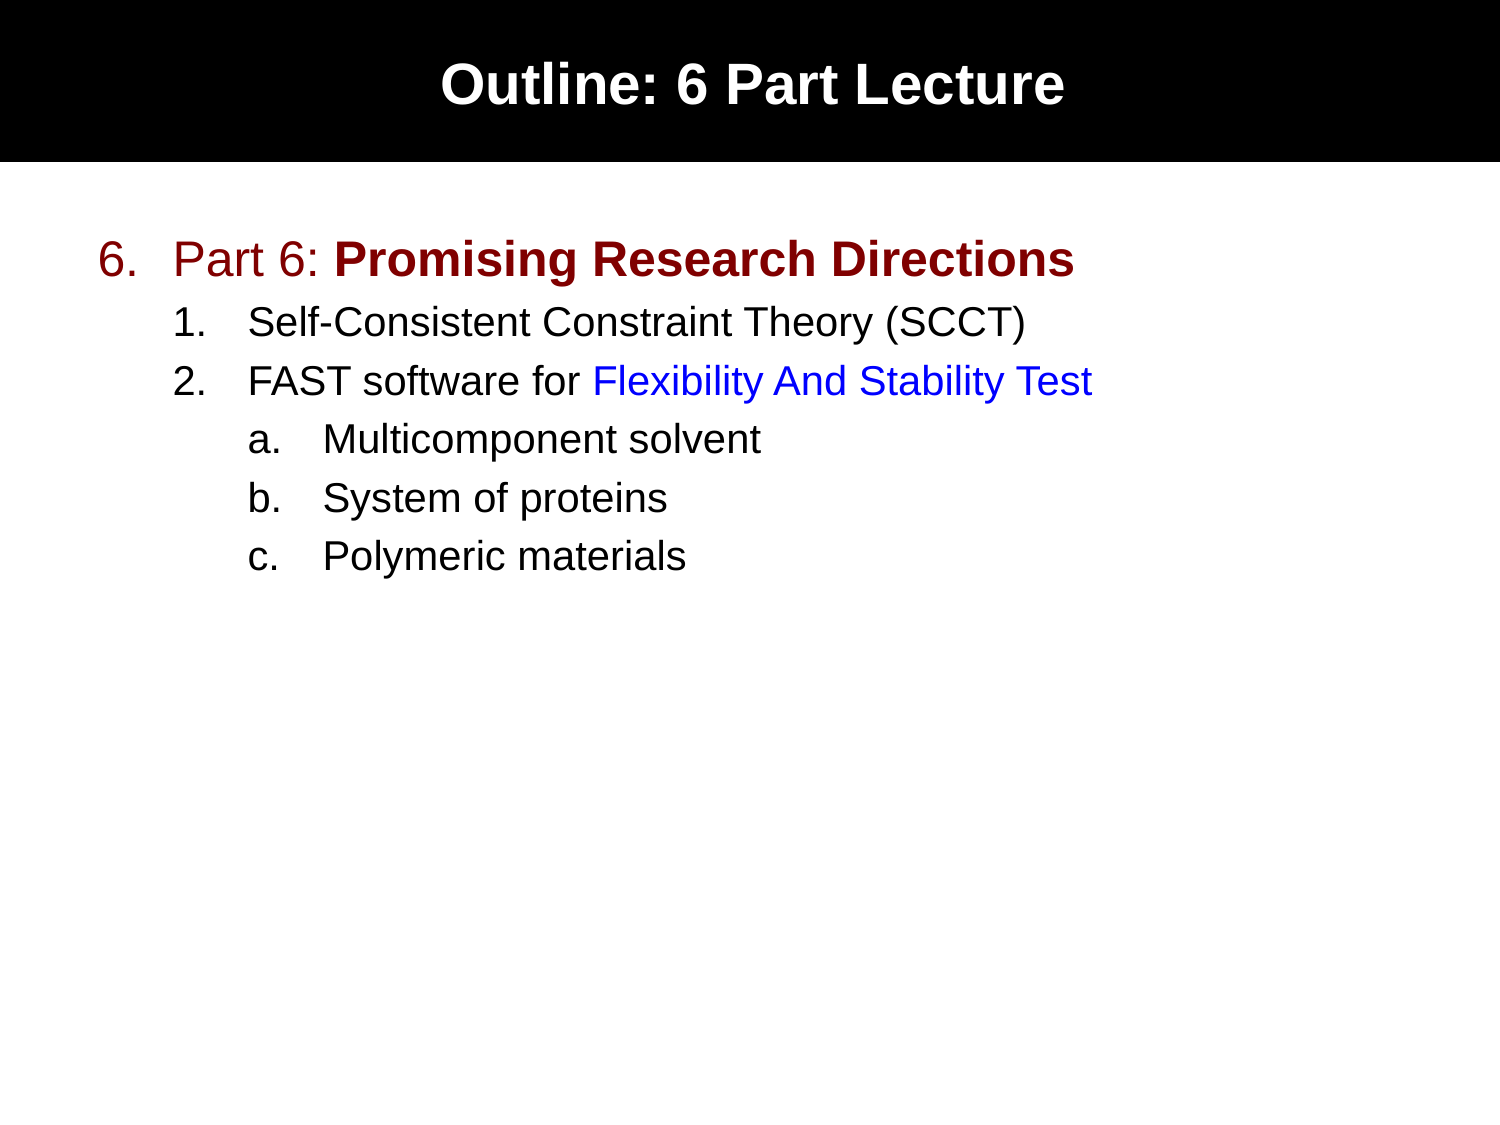

Outline: 6 Part Lecture
Part 6: Promising Research Directions
Self-Consistent Constraint Theory (SCCT)
FAST software for Flexibility And Stability Test
Multicomponent solvent
System of proteins
Polymeric materials